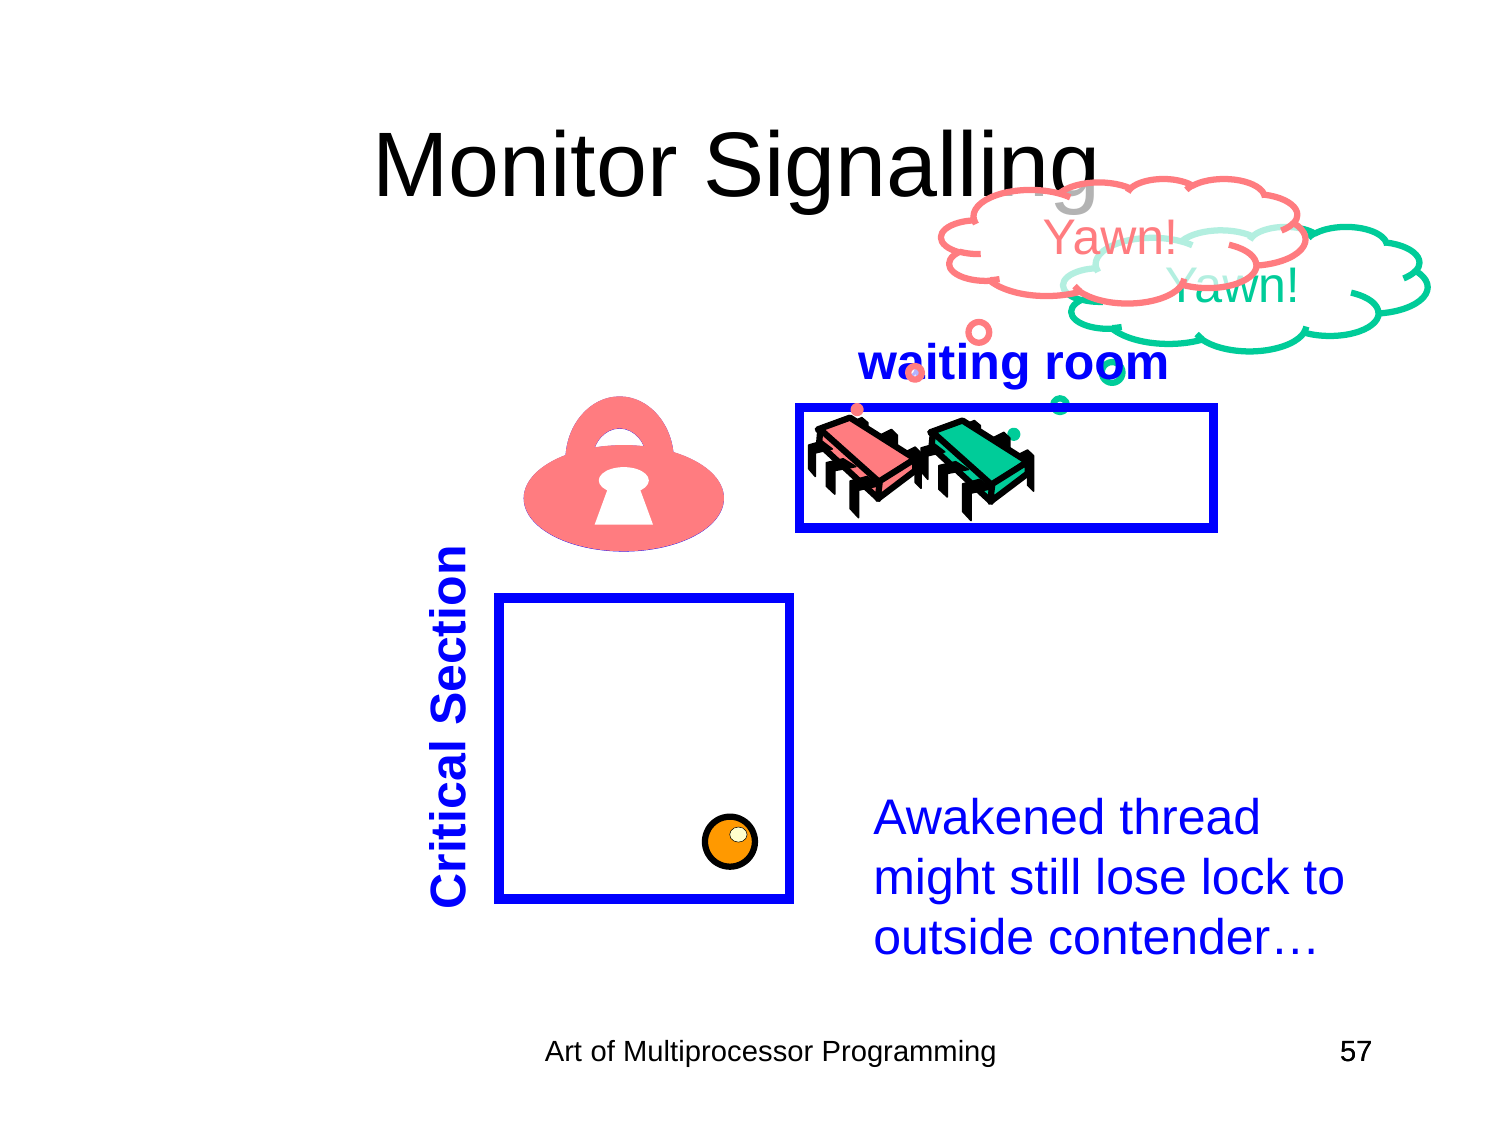

Monitor Signalling
Yawn!
Yawn!
waiting room

Critical Section
Awakened thread
might still lose lock to
outside contender…

Art of Multiprocessor Programming
57
57